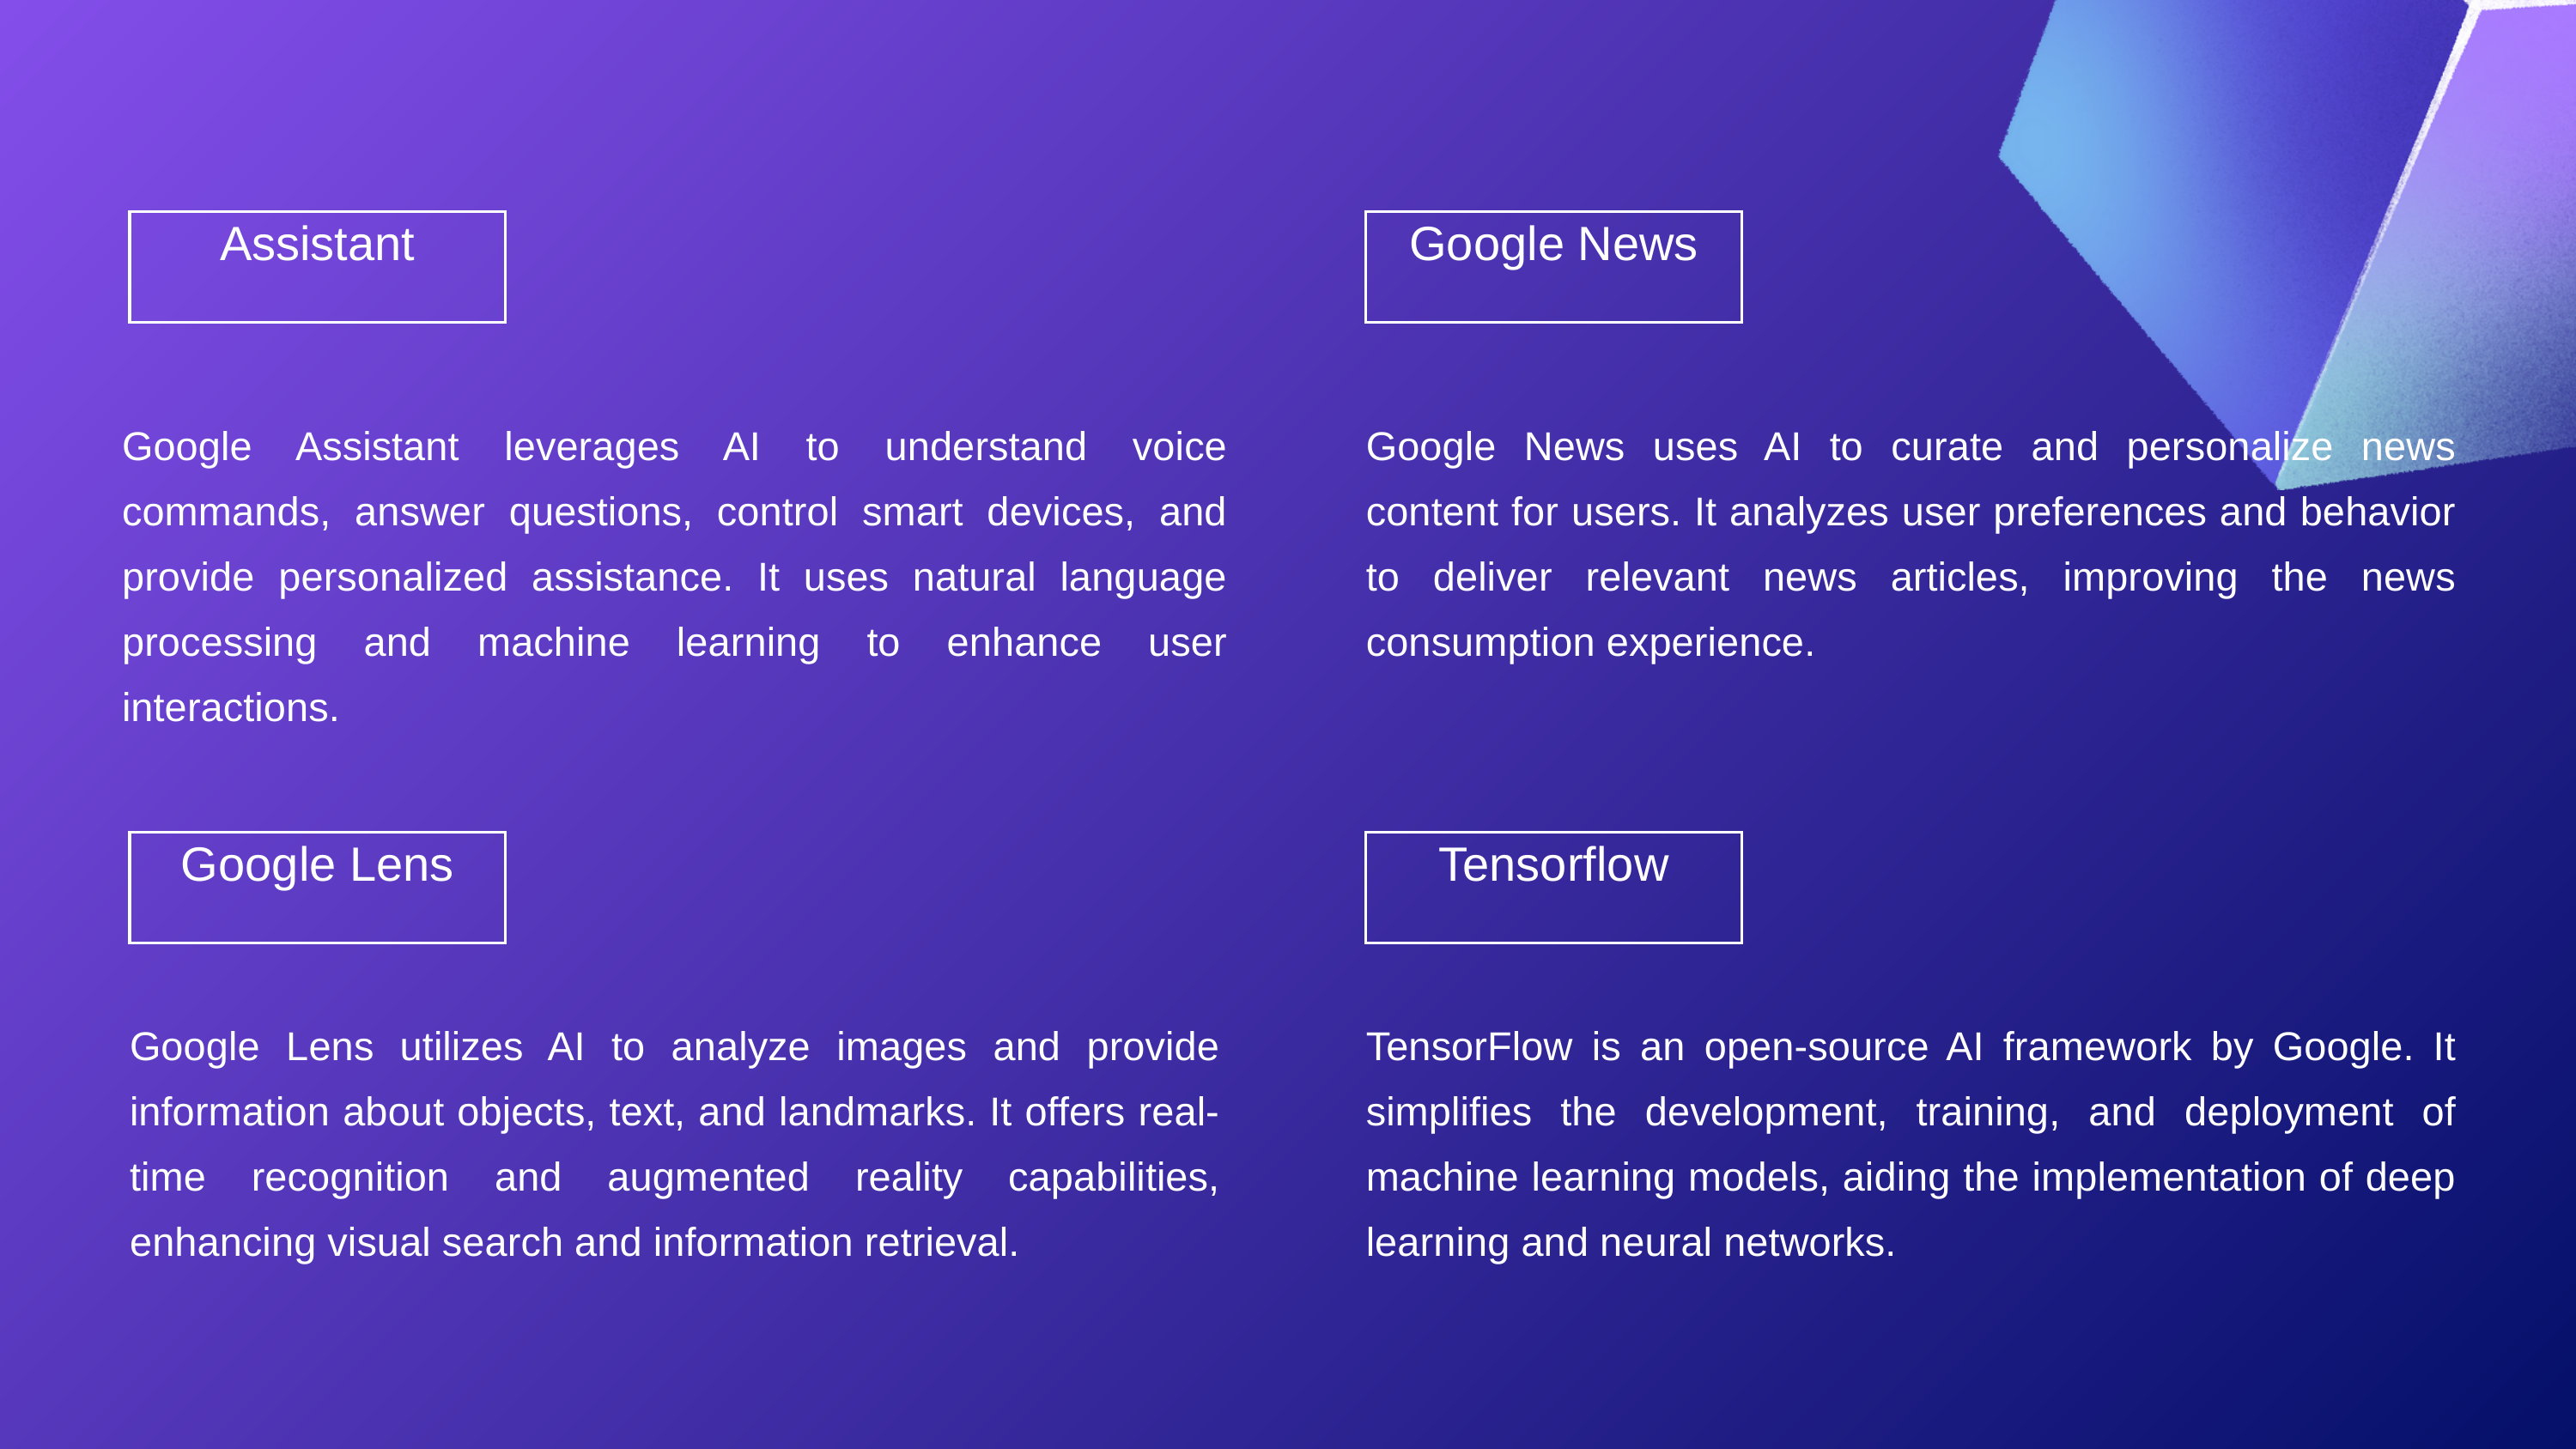

Assistant

Google News
Google Assistant leverages AI to understand voice commands, answer questions, control smart devices, and provide personalized assistance. It uses natural language processing and machine learning to enhance user interactions.
Google News uses AI to curate and personalize news content for users. It analyzes user preferences and behavior to deliver relevant news articles, improving the news consumption experience.

Google Lens

Tensorflow
Google Lens utilizes AI to analyze images and provide information about objects, text, and landmarks. It offers real-time recognition and augmented reality capabilities, enhancing visual search and information retrieval.
TensorFlow is an open-source AI framework by Google. It simplifies the development, training, and deployment of machine learning models, aiding the implementation of deep learning and neural networks.